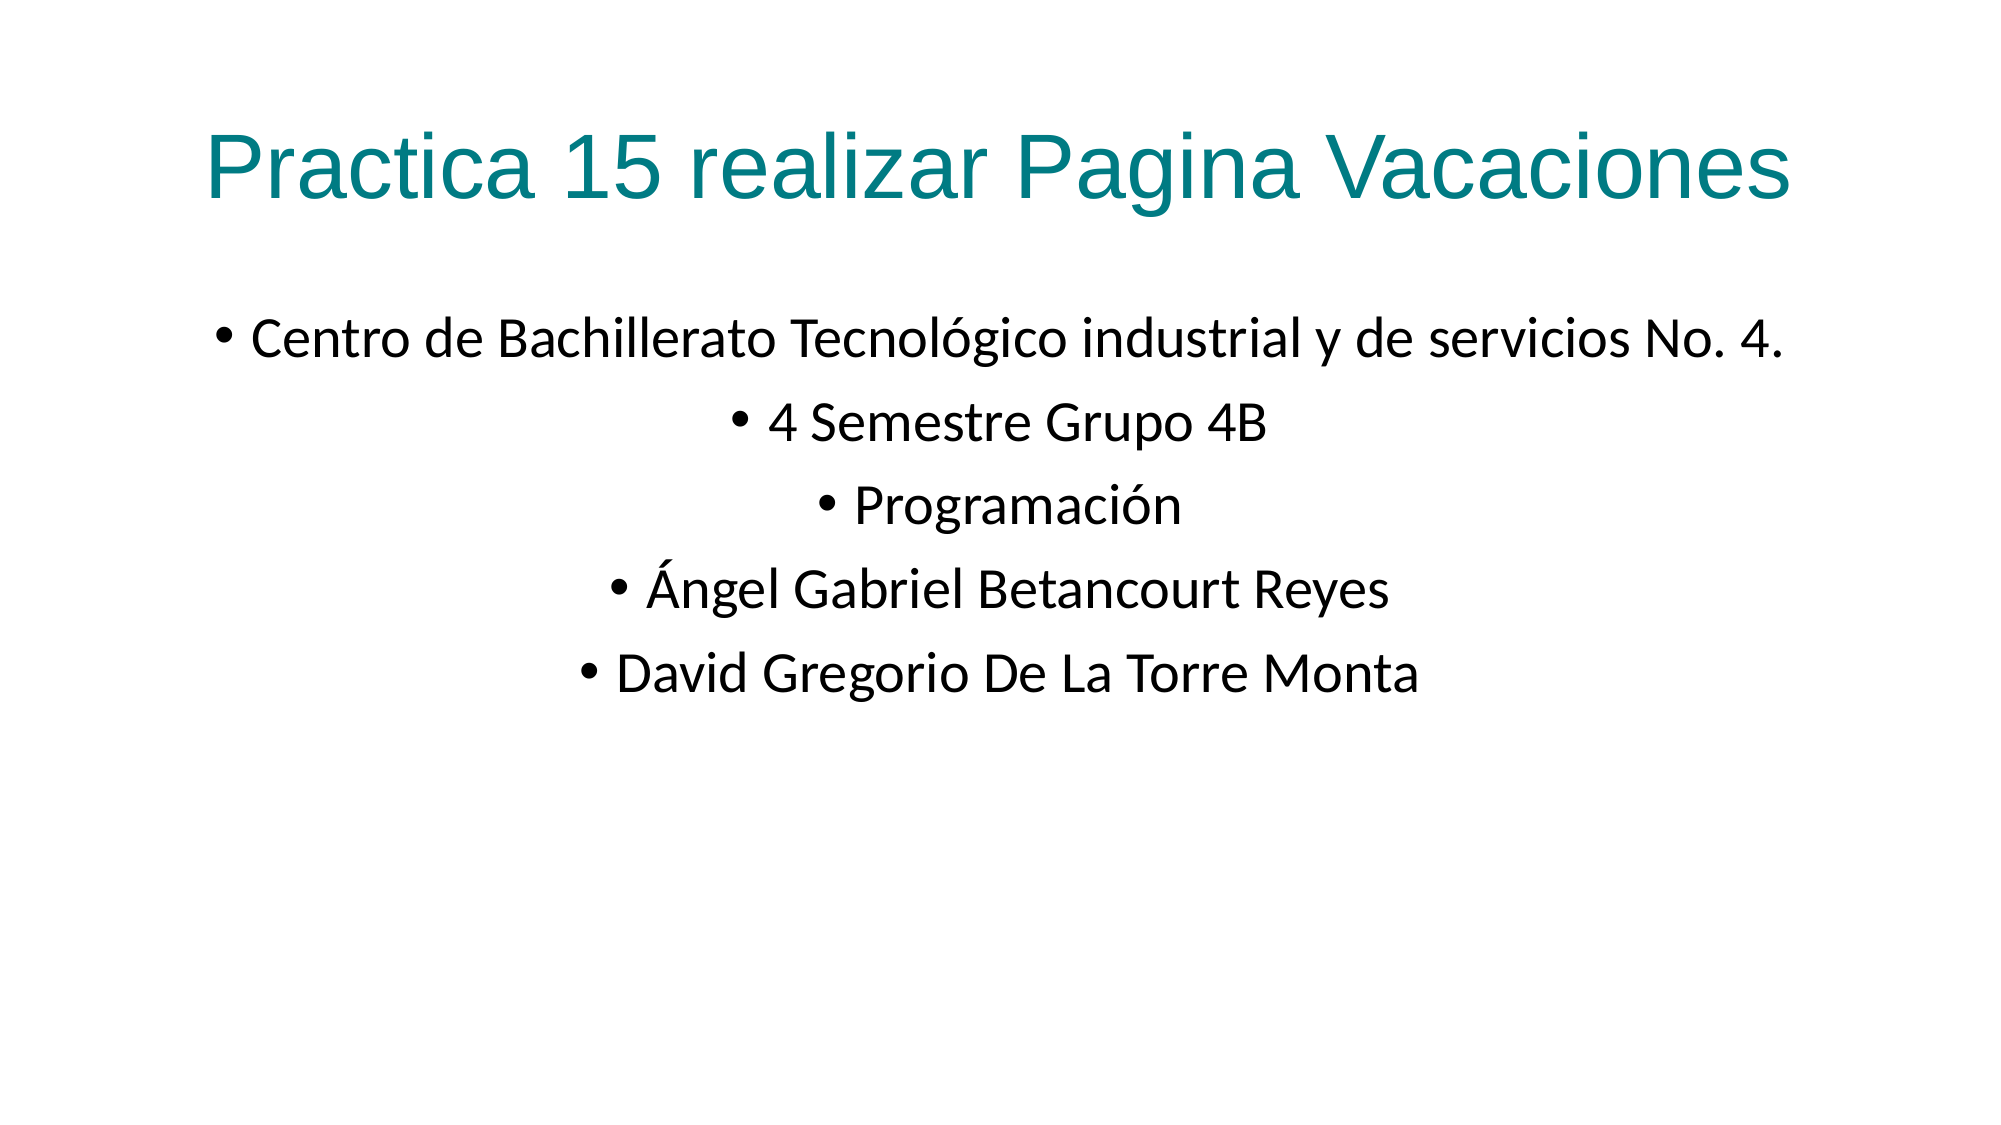

# Practica 15 realizar Pagina Vacaciones
Centro de Bachillerato Tecnológico industrial y de servicios No. 4.
4 Semestre Grupo 4B
Programación
Ángel Gabriel Betancourt Reyes
David Gregorio De La Torre Monta